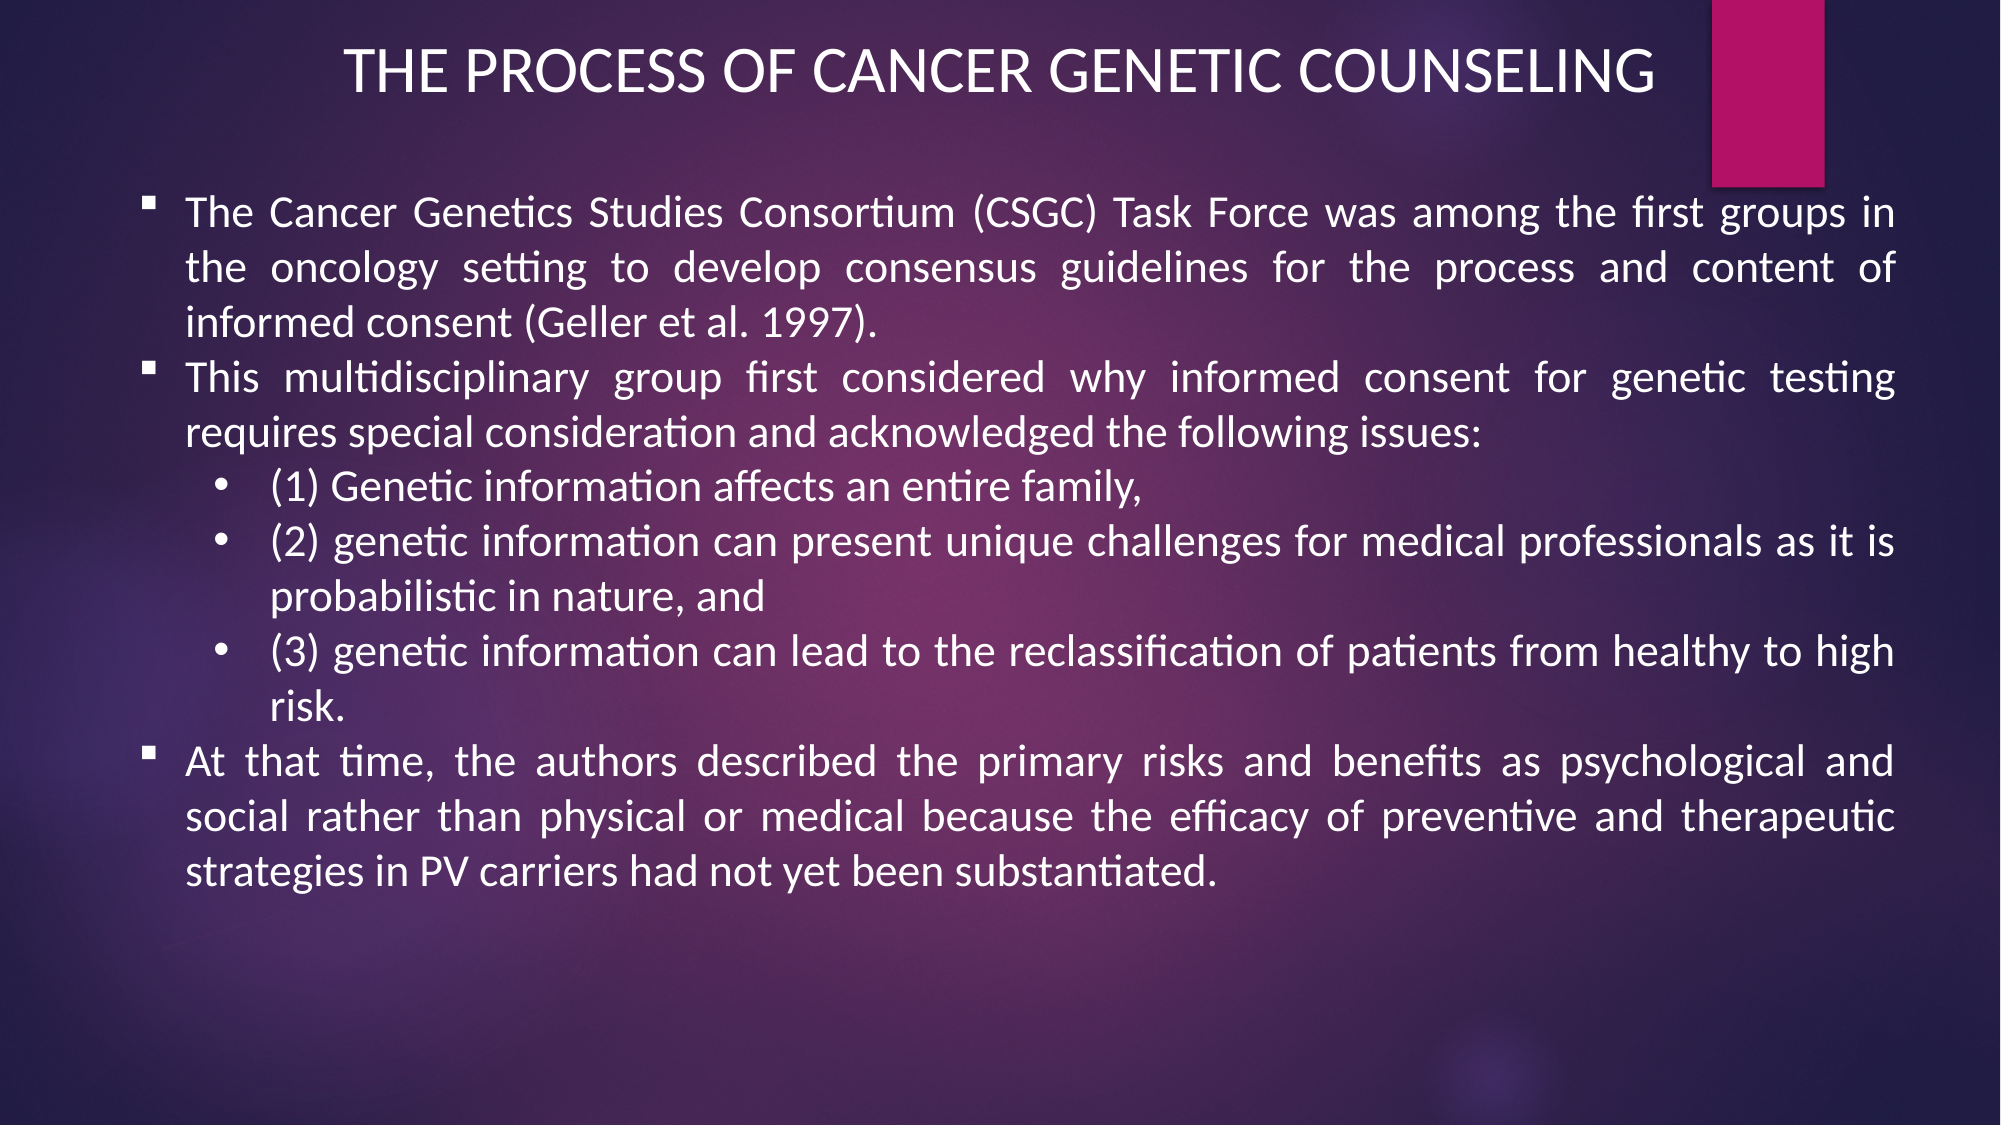

THE PROCESS OF CANCER GENETIC COUNSELING
The Cancer Genetics Studies Consortium (CSGC) Task Force was among the first groups in the oncology setting to develop consensus guidelines for the process and content of informed consent (Geller et al. 1997).
This multidisciplinary group first considered why informed consent for genetic testing requires special consideration and acknowledged the following issues:
(1) Genetic information affects an entire family,
(2) genetic information can present unique challenges for medical professionals as it is probabilistic in nature, and
(3) genetic information can lead to the reclassification of patients from healthy to high risk.
At that time, the authors described the primary risks and benefits as psychological and social rather than physical or medical because the efficacy of preventive and therapeutic strategies in PV carriers had not yet been substantiated.